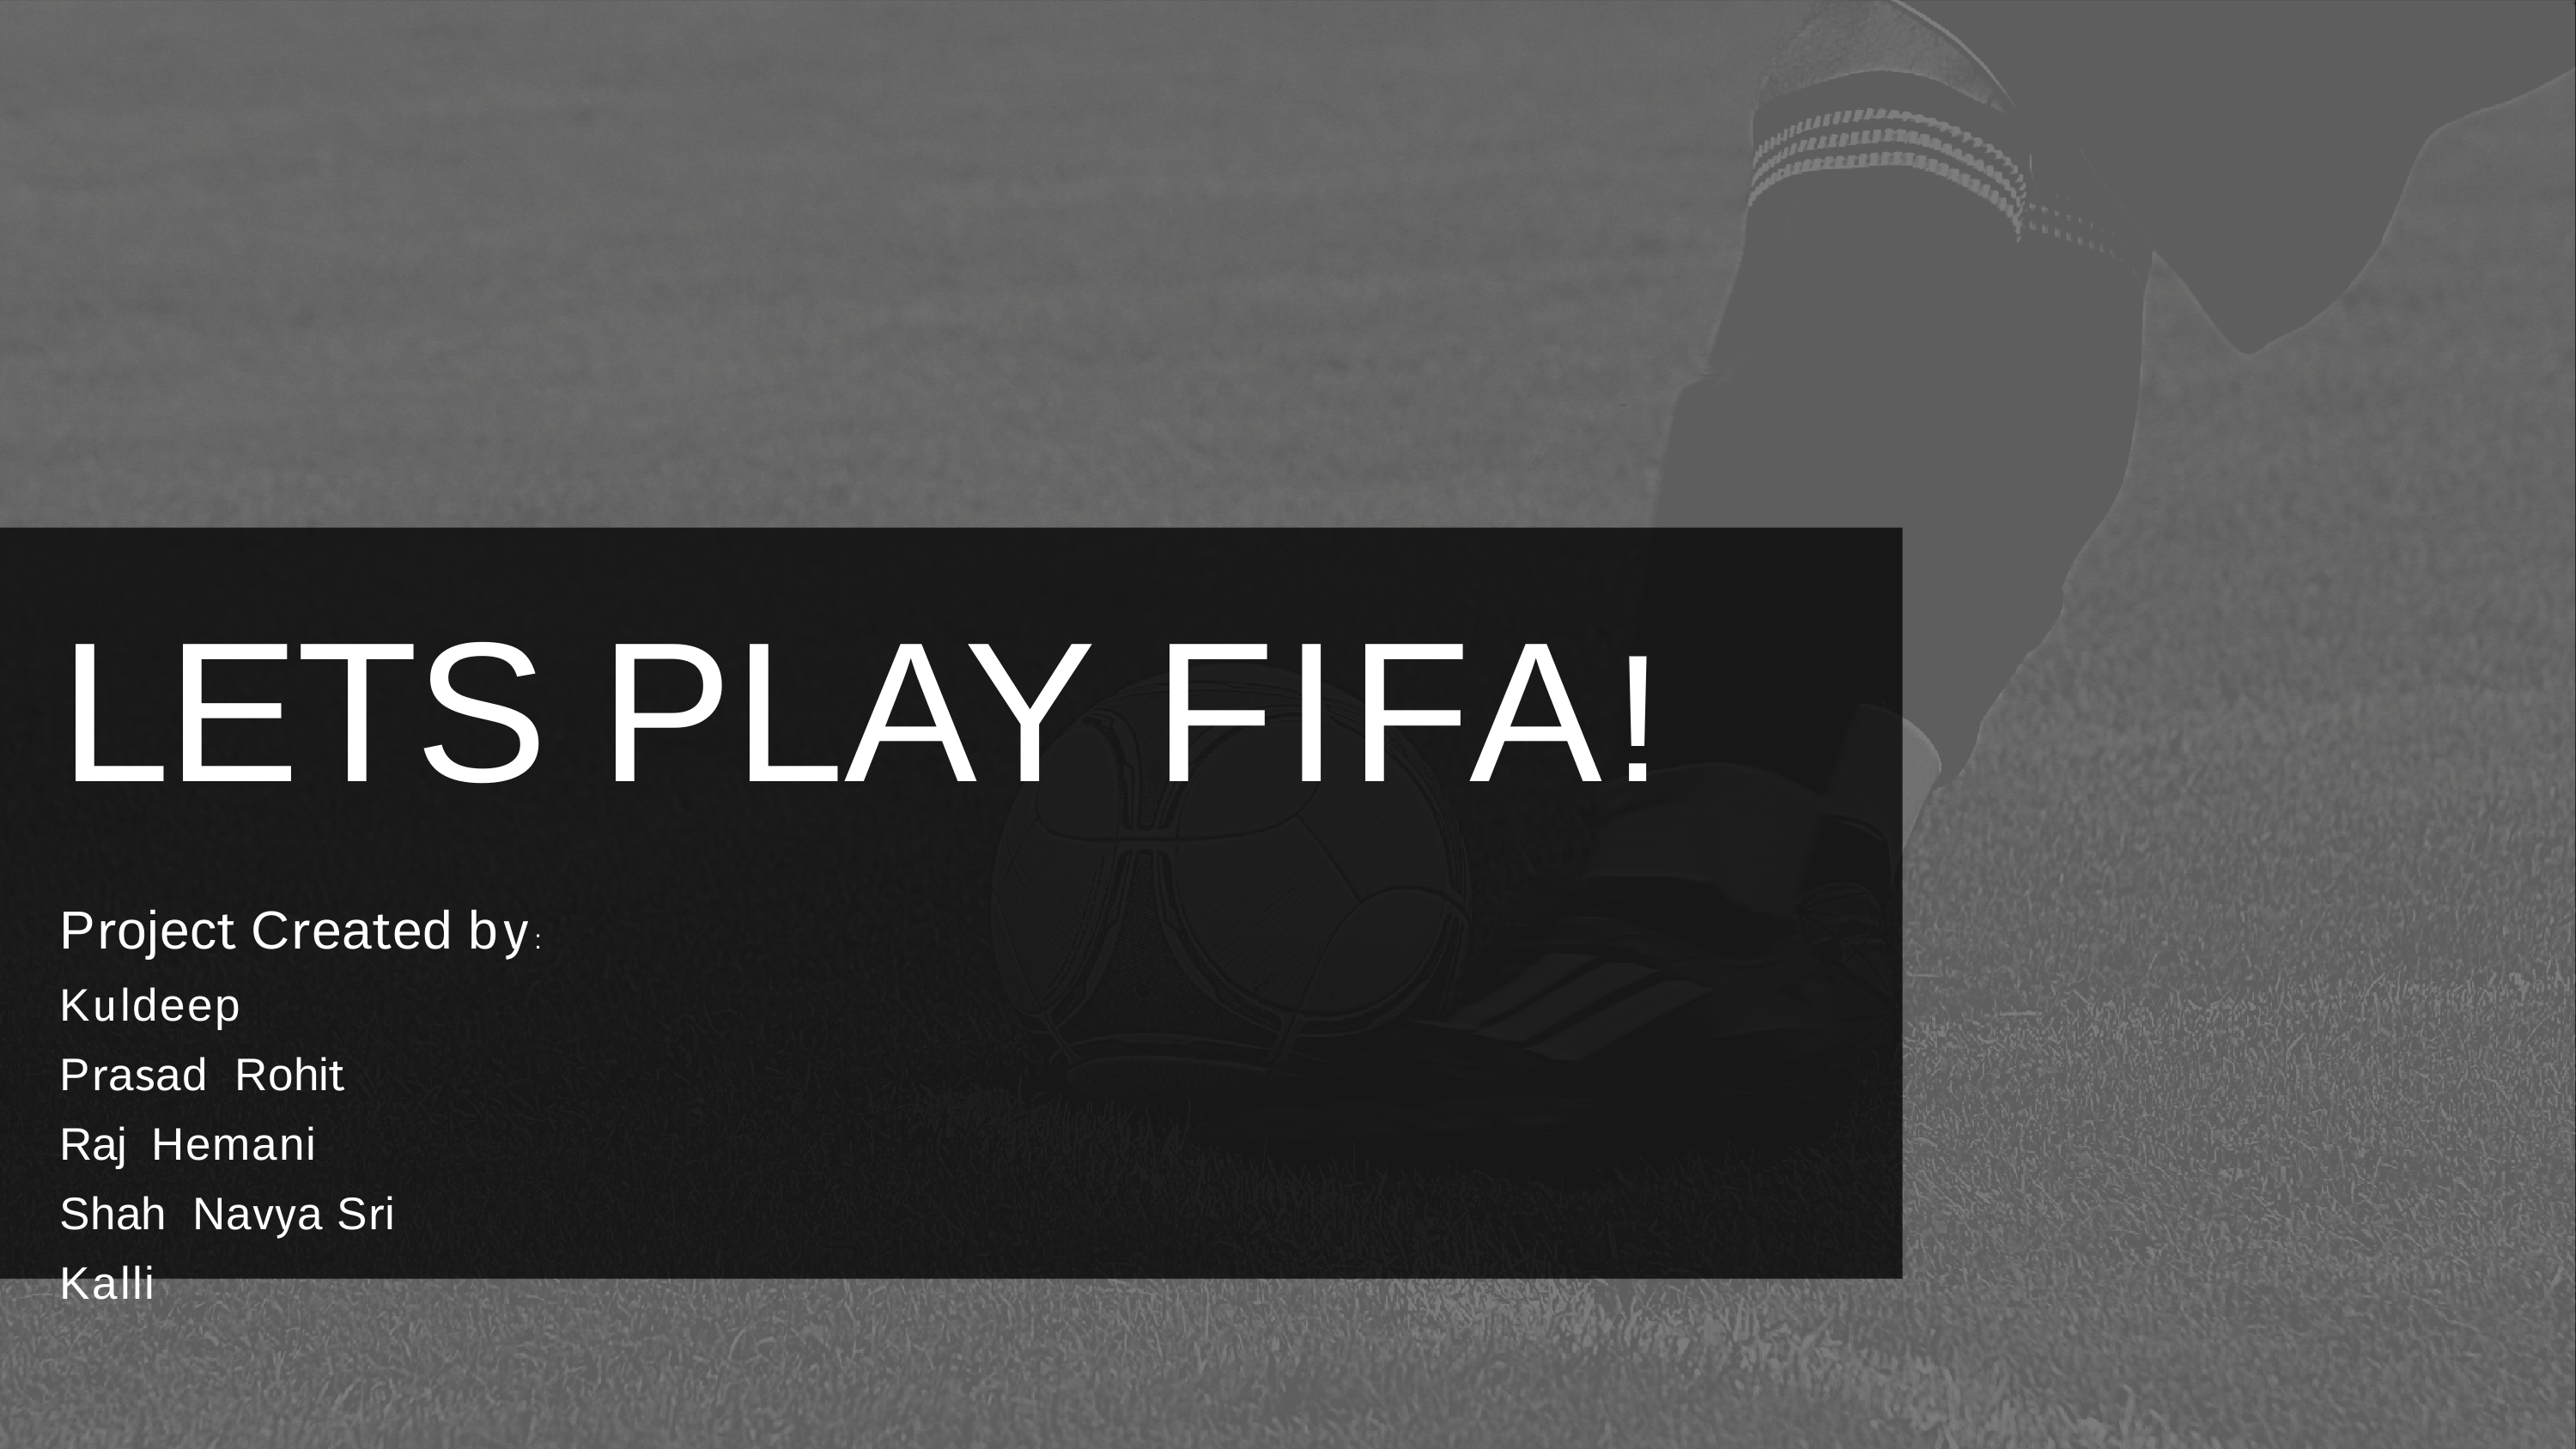

# LETS PLAY FIFA!
Project Created by:
Kuldeep Prasad  Rohit Raj  Hemani Shah  Navya Sri Kalli